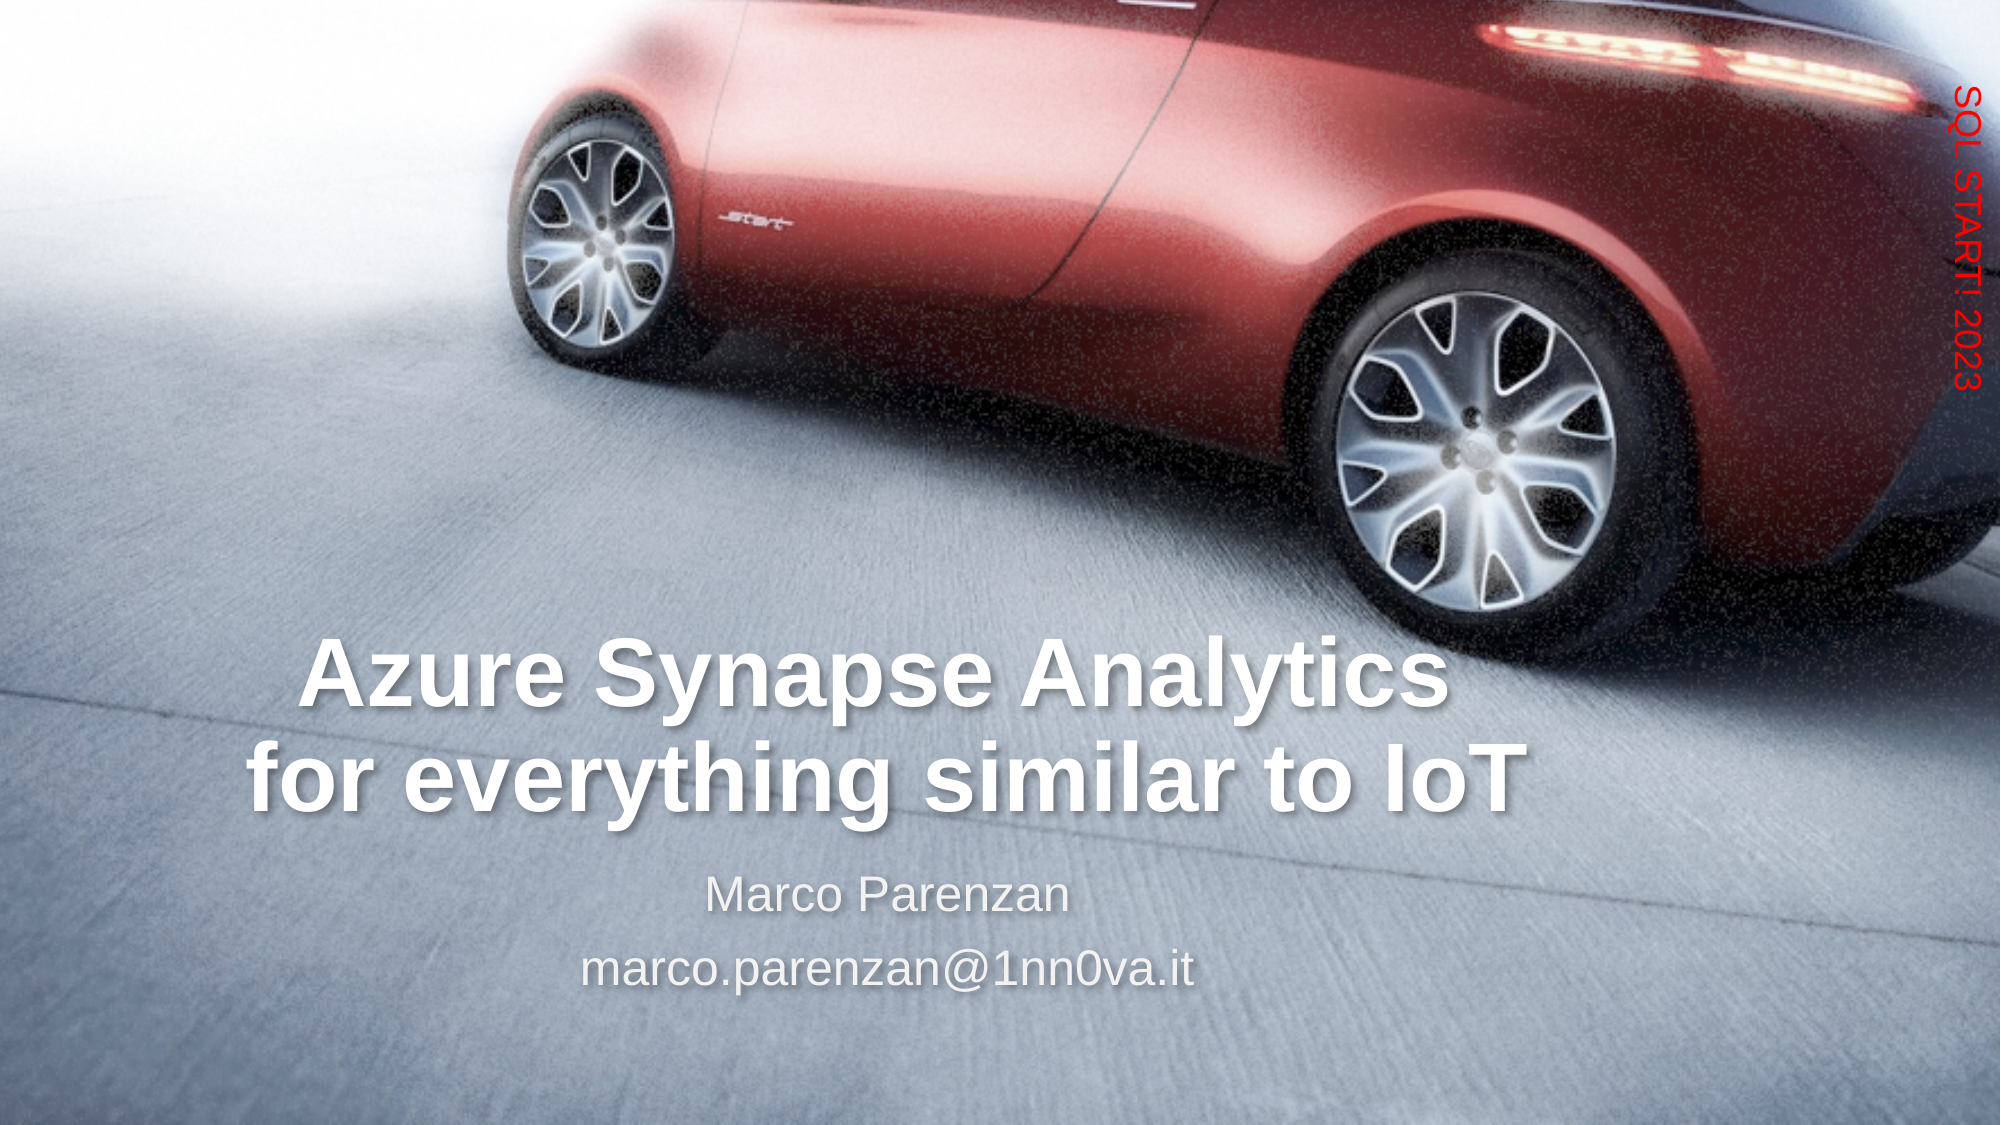

# Azure Synapse Analytics for everything similar to IoT
Marco Parenzan
marco.parenzan@1nn0va.it